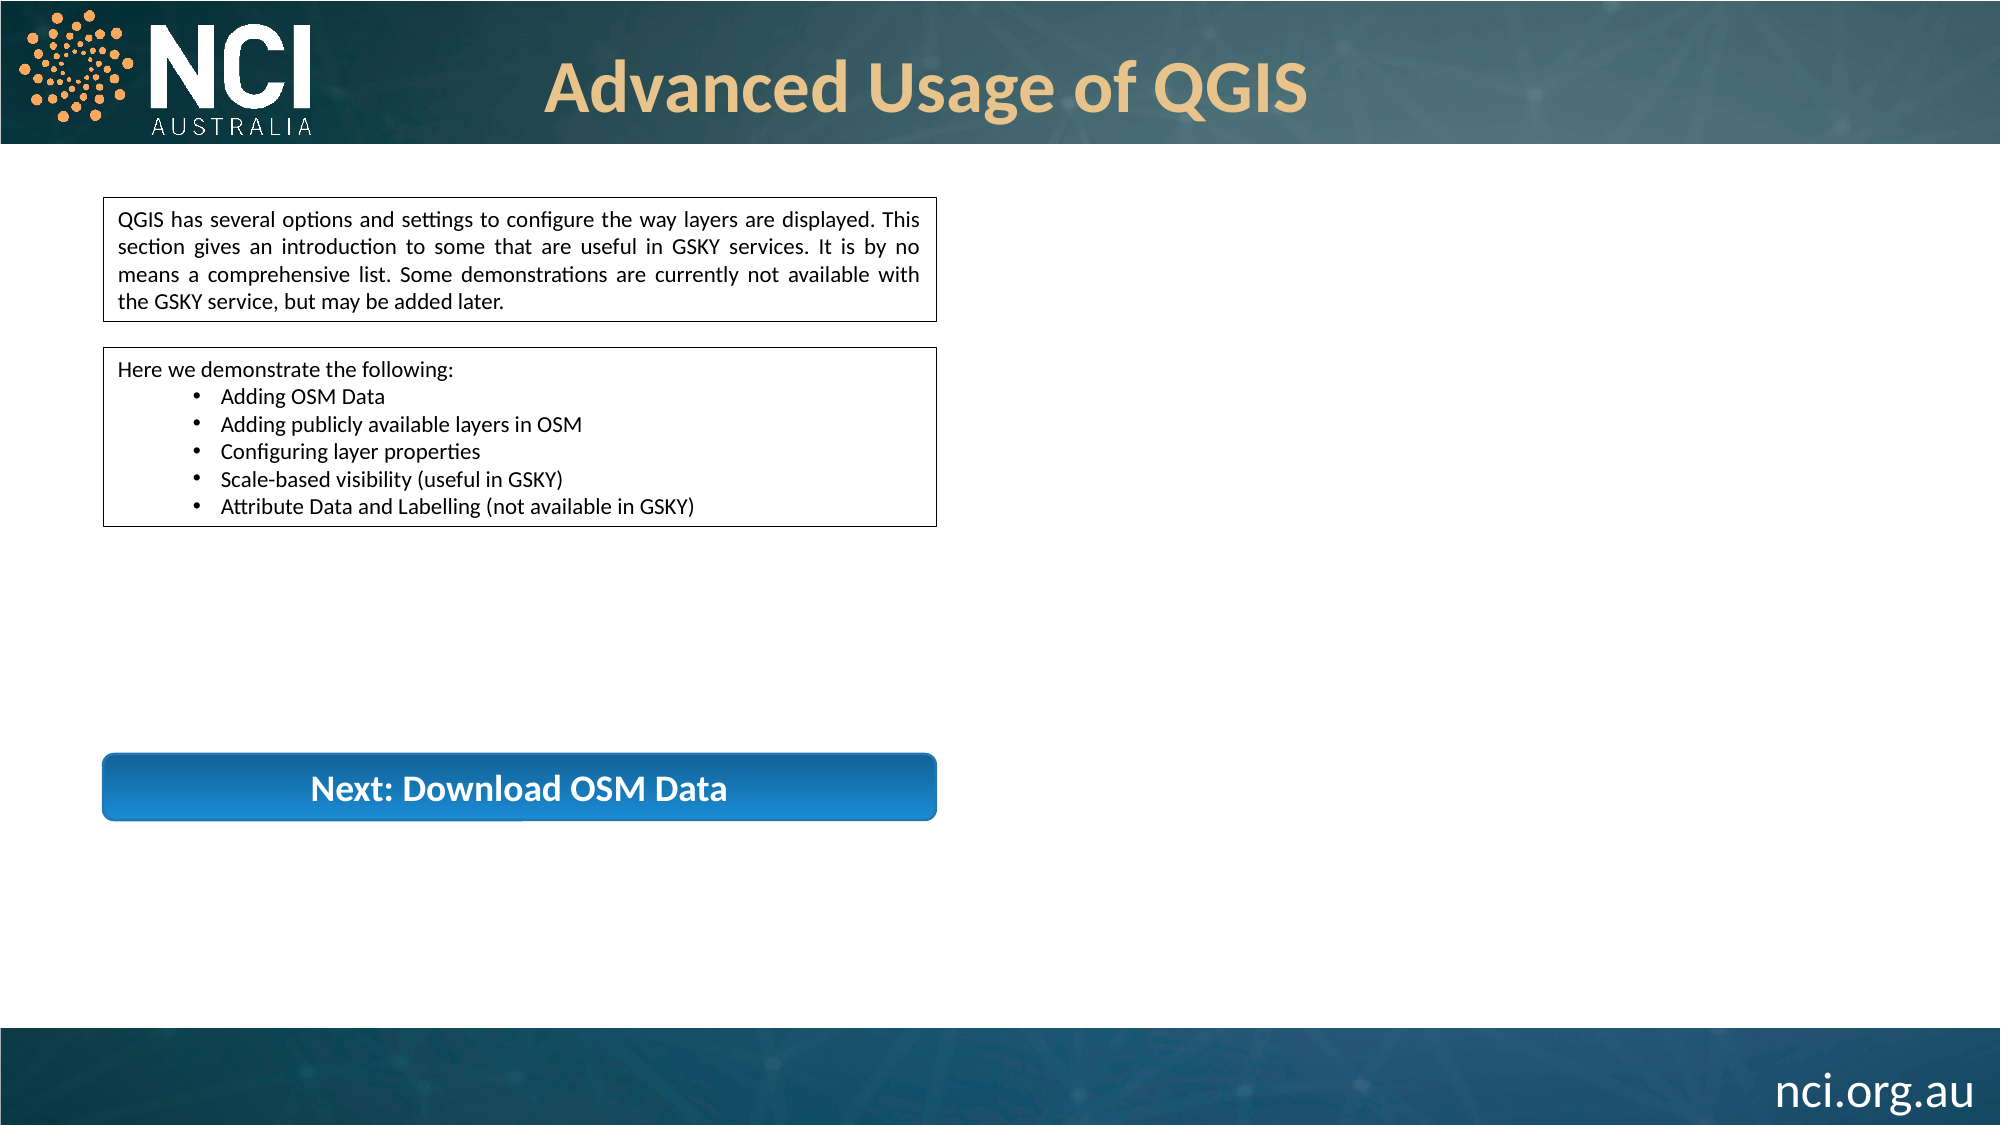

Advanced Usage of QGIS
QGIS has several options and settings to configure the way layers are displayed. This section gives an introduction to some that are useful in GSKY services. It is by no means a comprehensive list. Some demonstrations are currently not available with the GSKY service, but may be added later.
Here we demonstrate the following:
Adding OSM Data
Adding publicly available layers in OSM
Configuring layer properties
Scale-based visibility (useful in GSKY)
Attribute Data and Labelling (not available in GSKY)
Next: Download OSM Data
8